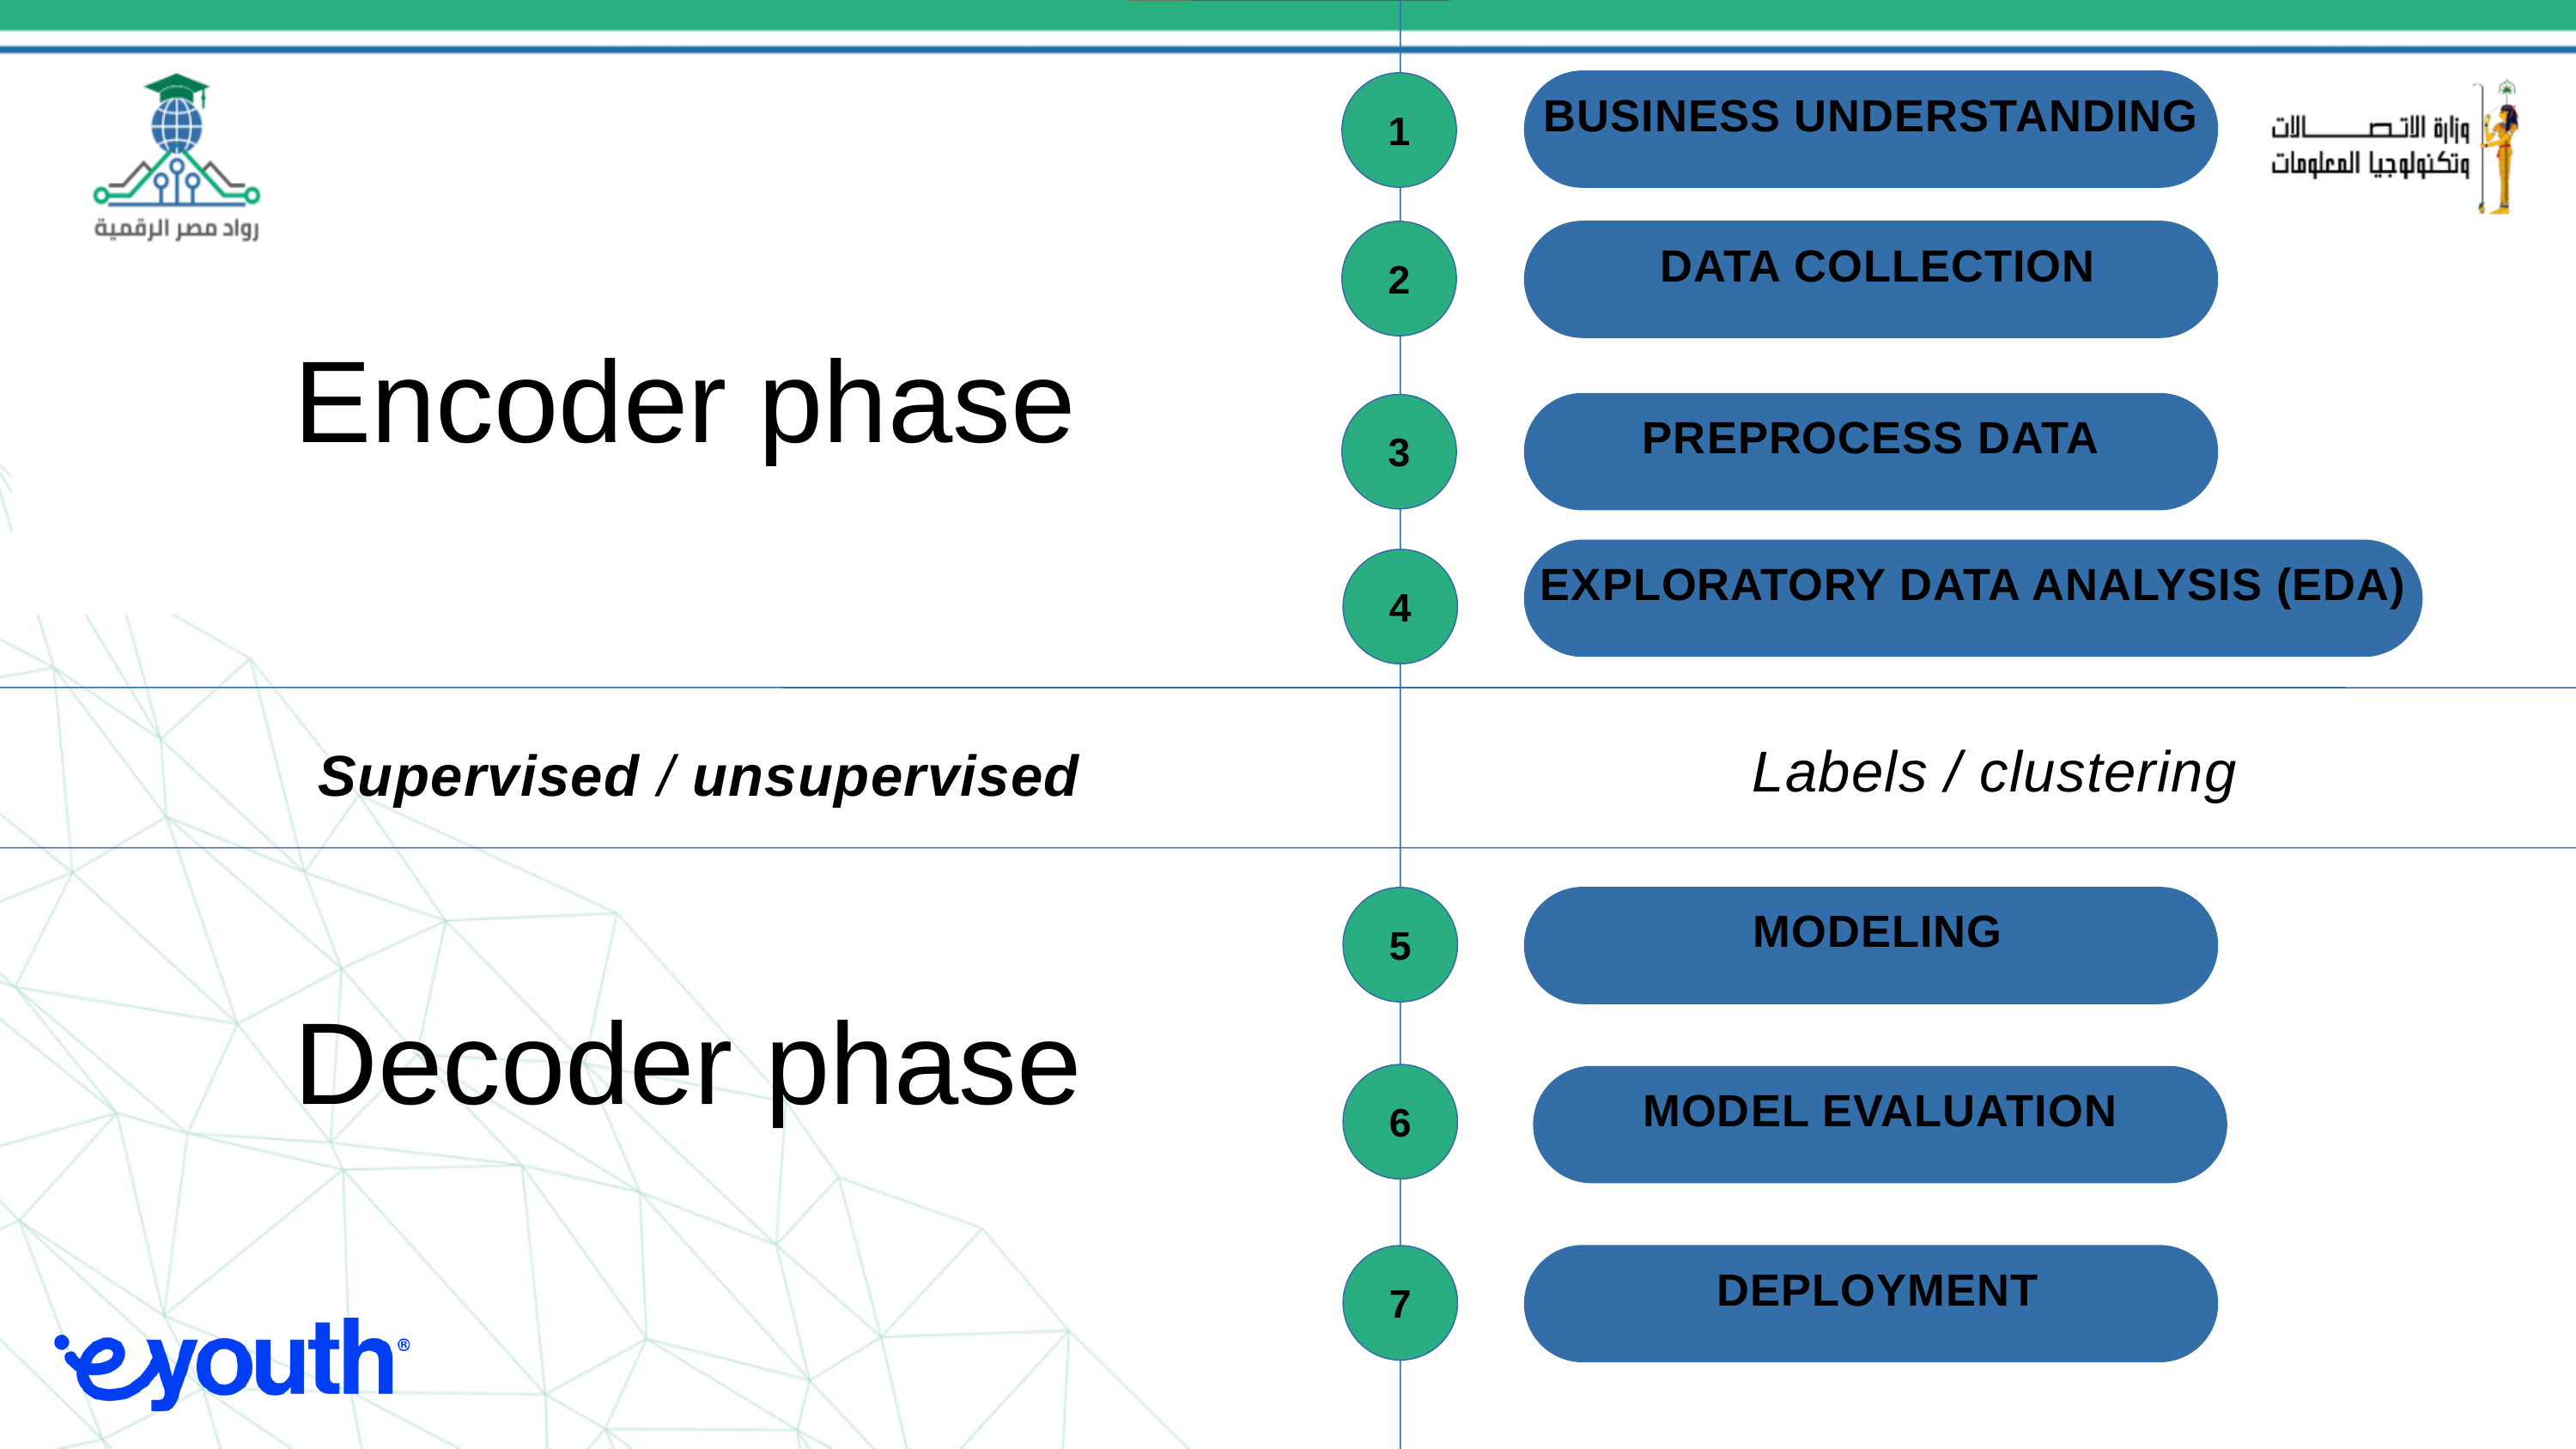

BUSINESS UNDERSTANDING

1

2

 DATA COLLECTION
Encoder phase

PREPROCESS DATA

3

EXPLORATORY DATA ANALYSIS (EDA)

4

 Labels / clustering
Supervised / unsupervised

5

 MODELING
Decoder phase

6

MODEL EVALUATION

7

 DEPLOYMENT